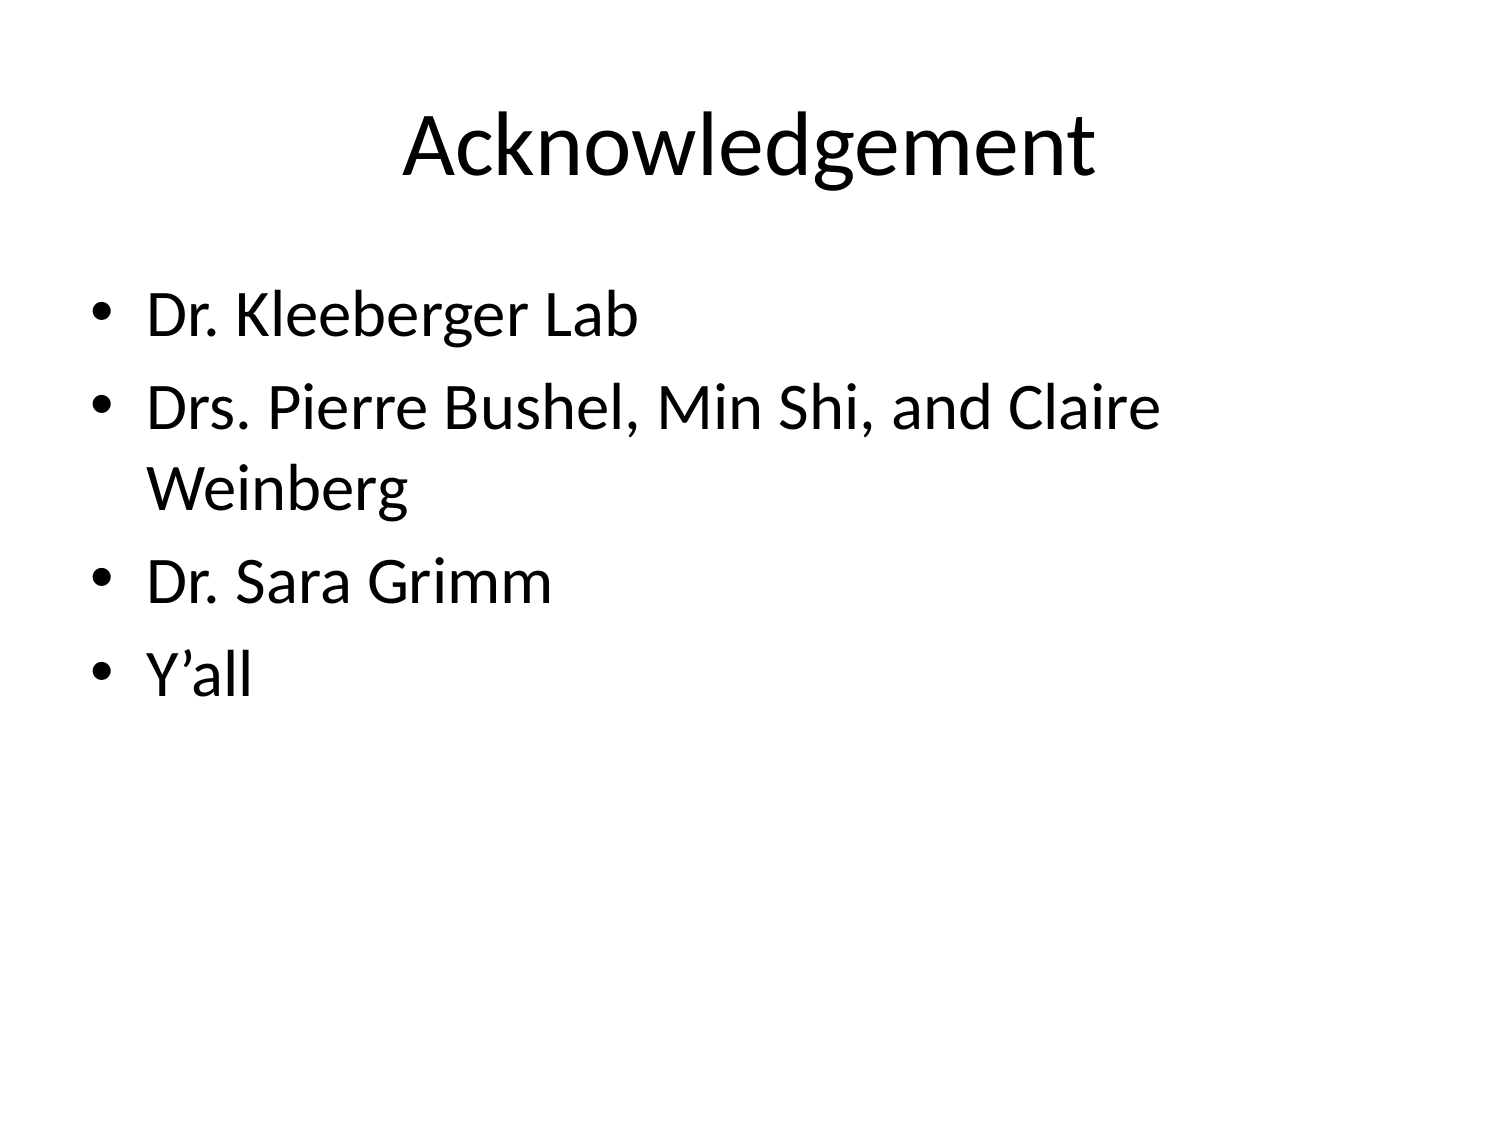

# Acknowledgement
Dr. Kleeberger Lab
Drs. Pierre Bushel, Min Shi, and Claire Weinberg
Dr. Sara Grimm
Y’all